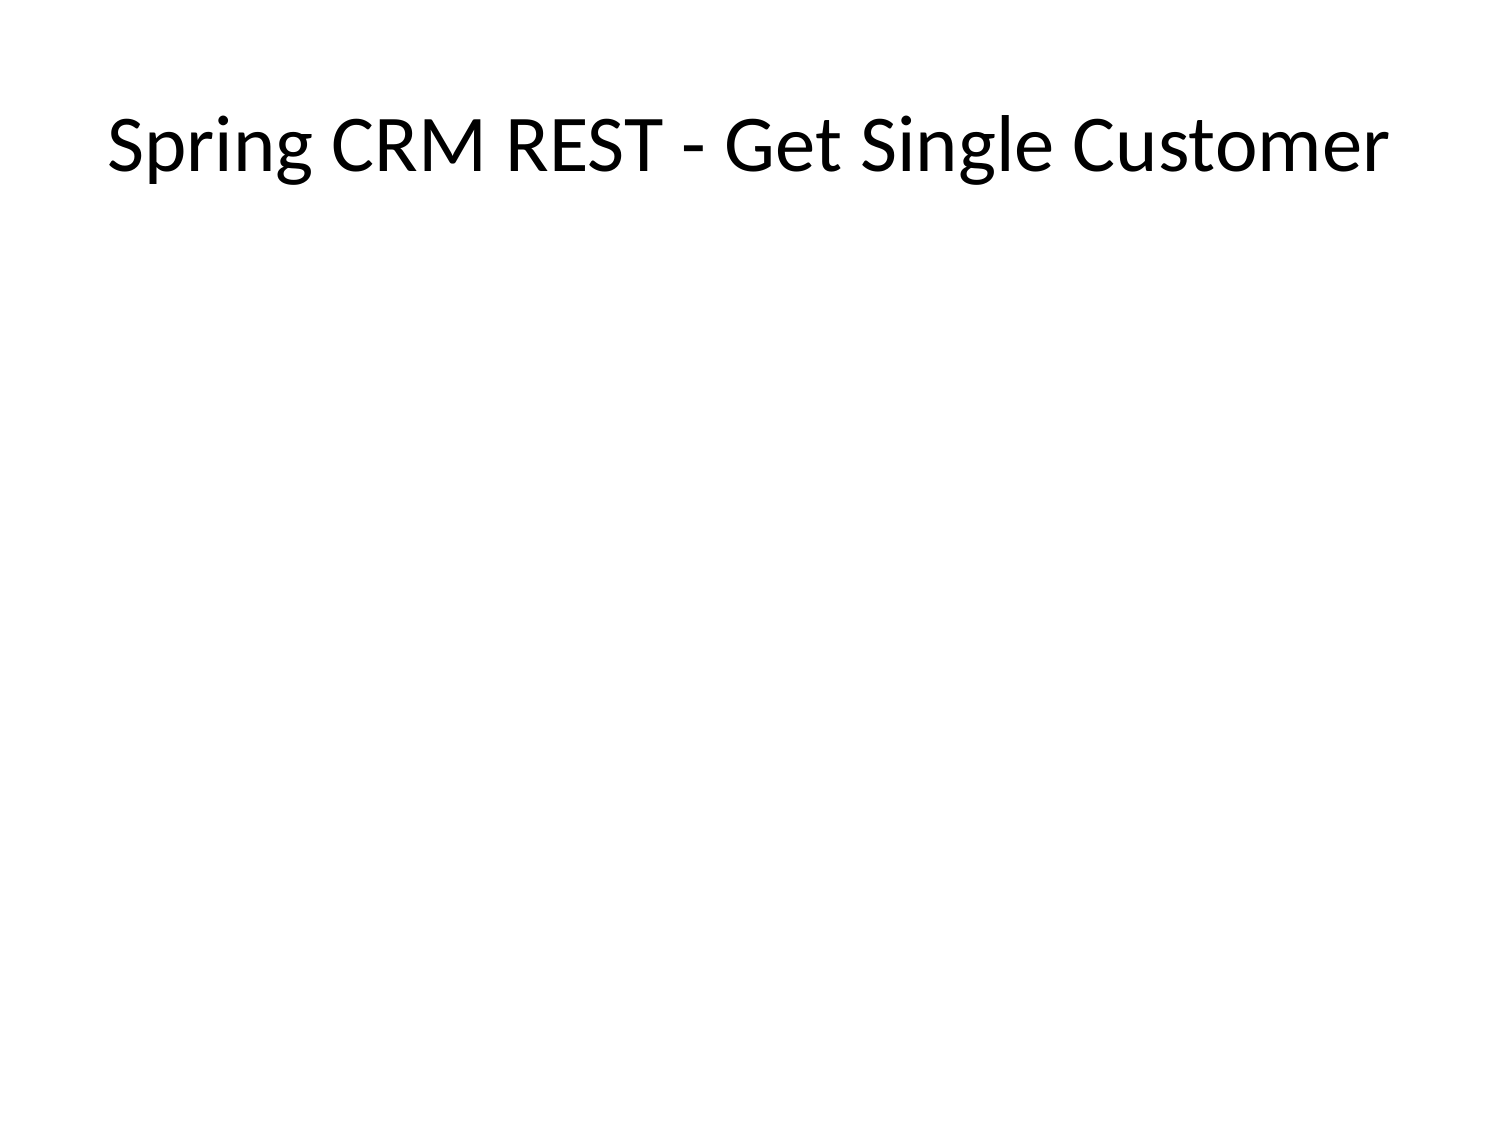

# Spring CRM REST - Get Single Customer